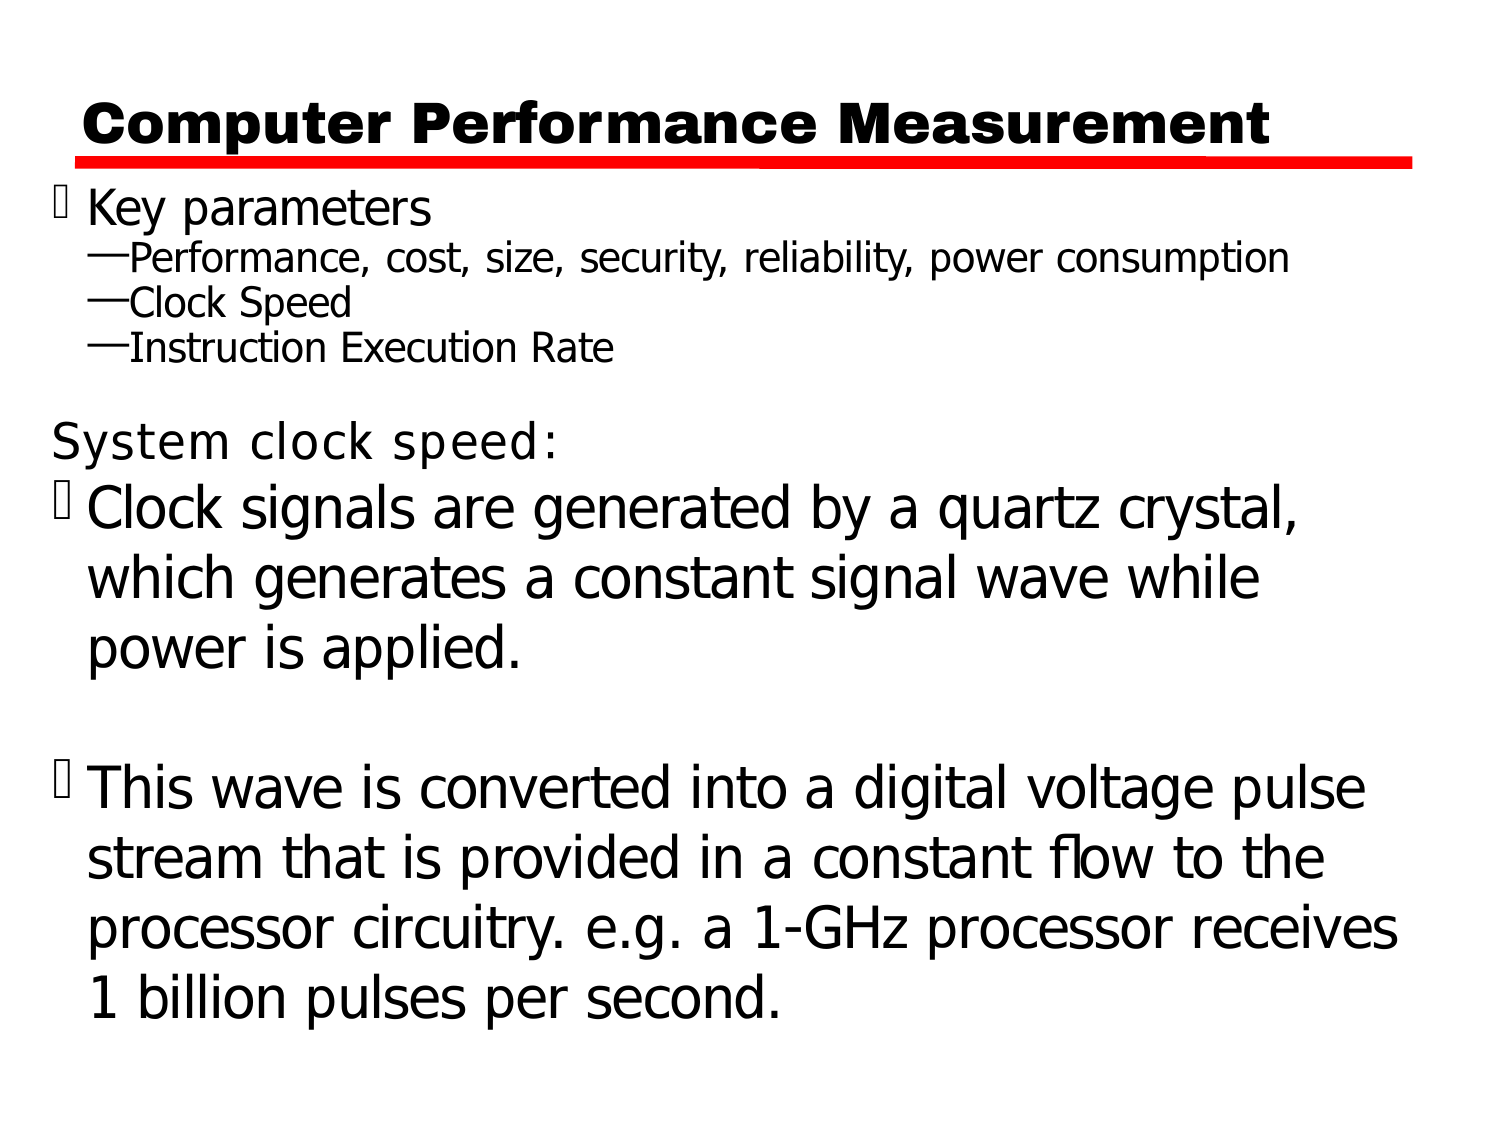

Computer Performance Measurement
Key parameters
Performance, cost, size, security, reliability, power consumption
Clock Speed
Instruction Execution Rate

System clock speed:
Clock signals are generated by a quartz crystal, which generates a constant signal wave while power is applied.

This wave is converted into a digital voltage pulse stream that is provided in a constant flow to the processor circuitry. e.g. a 1-GHz processor receives 1 billion pulses per second.